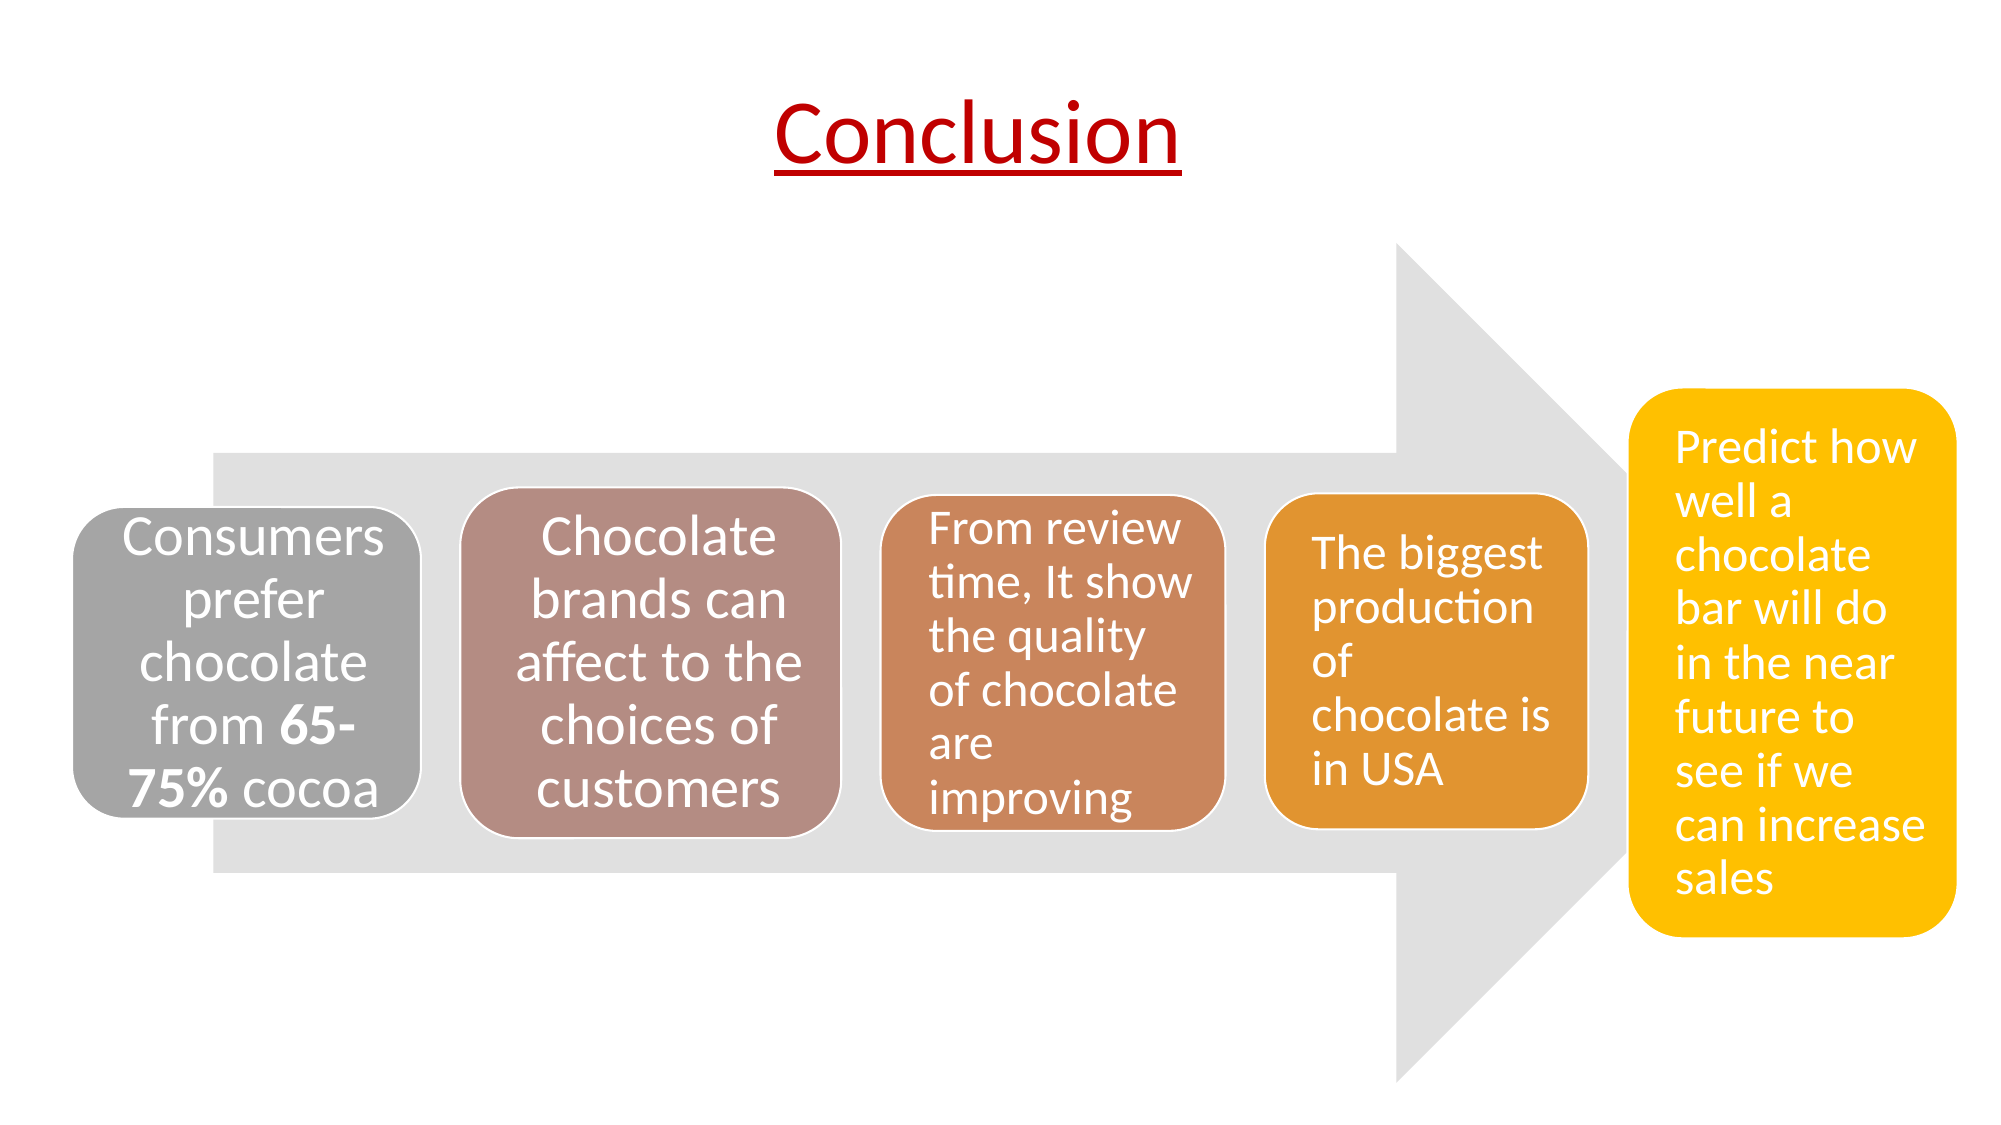

# Conclusion
Consumers prefer chocolate from 65-75% cocoa
Chocolate brands can affect to the choices of customers
From review time, It show the quality of chocolate are improving
The biggest production of chocolate is in USA
Predict how well a chocolate bar will do in the near future to see if we can increase sales